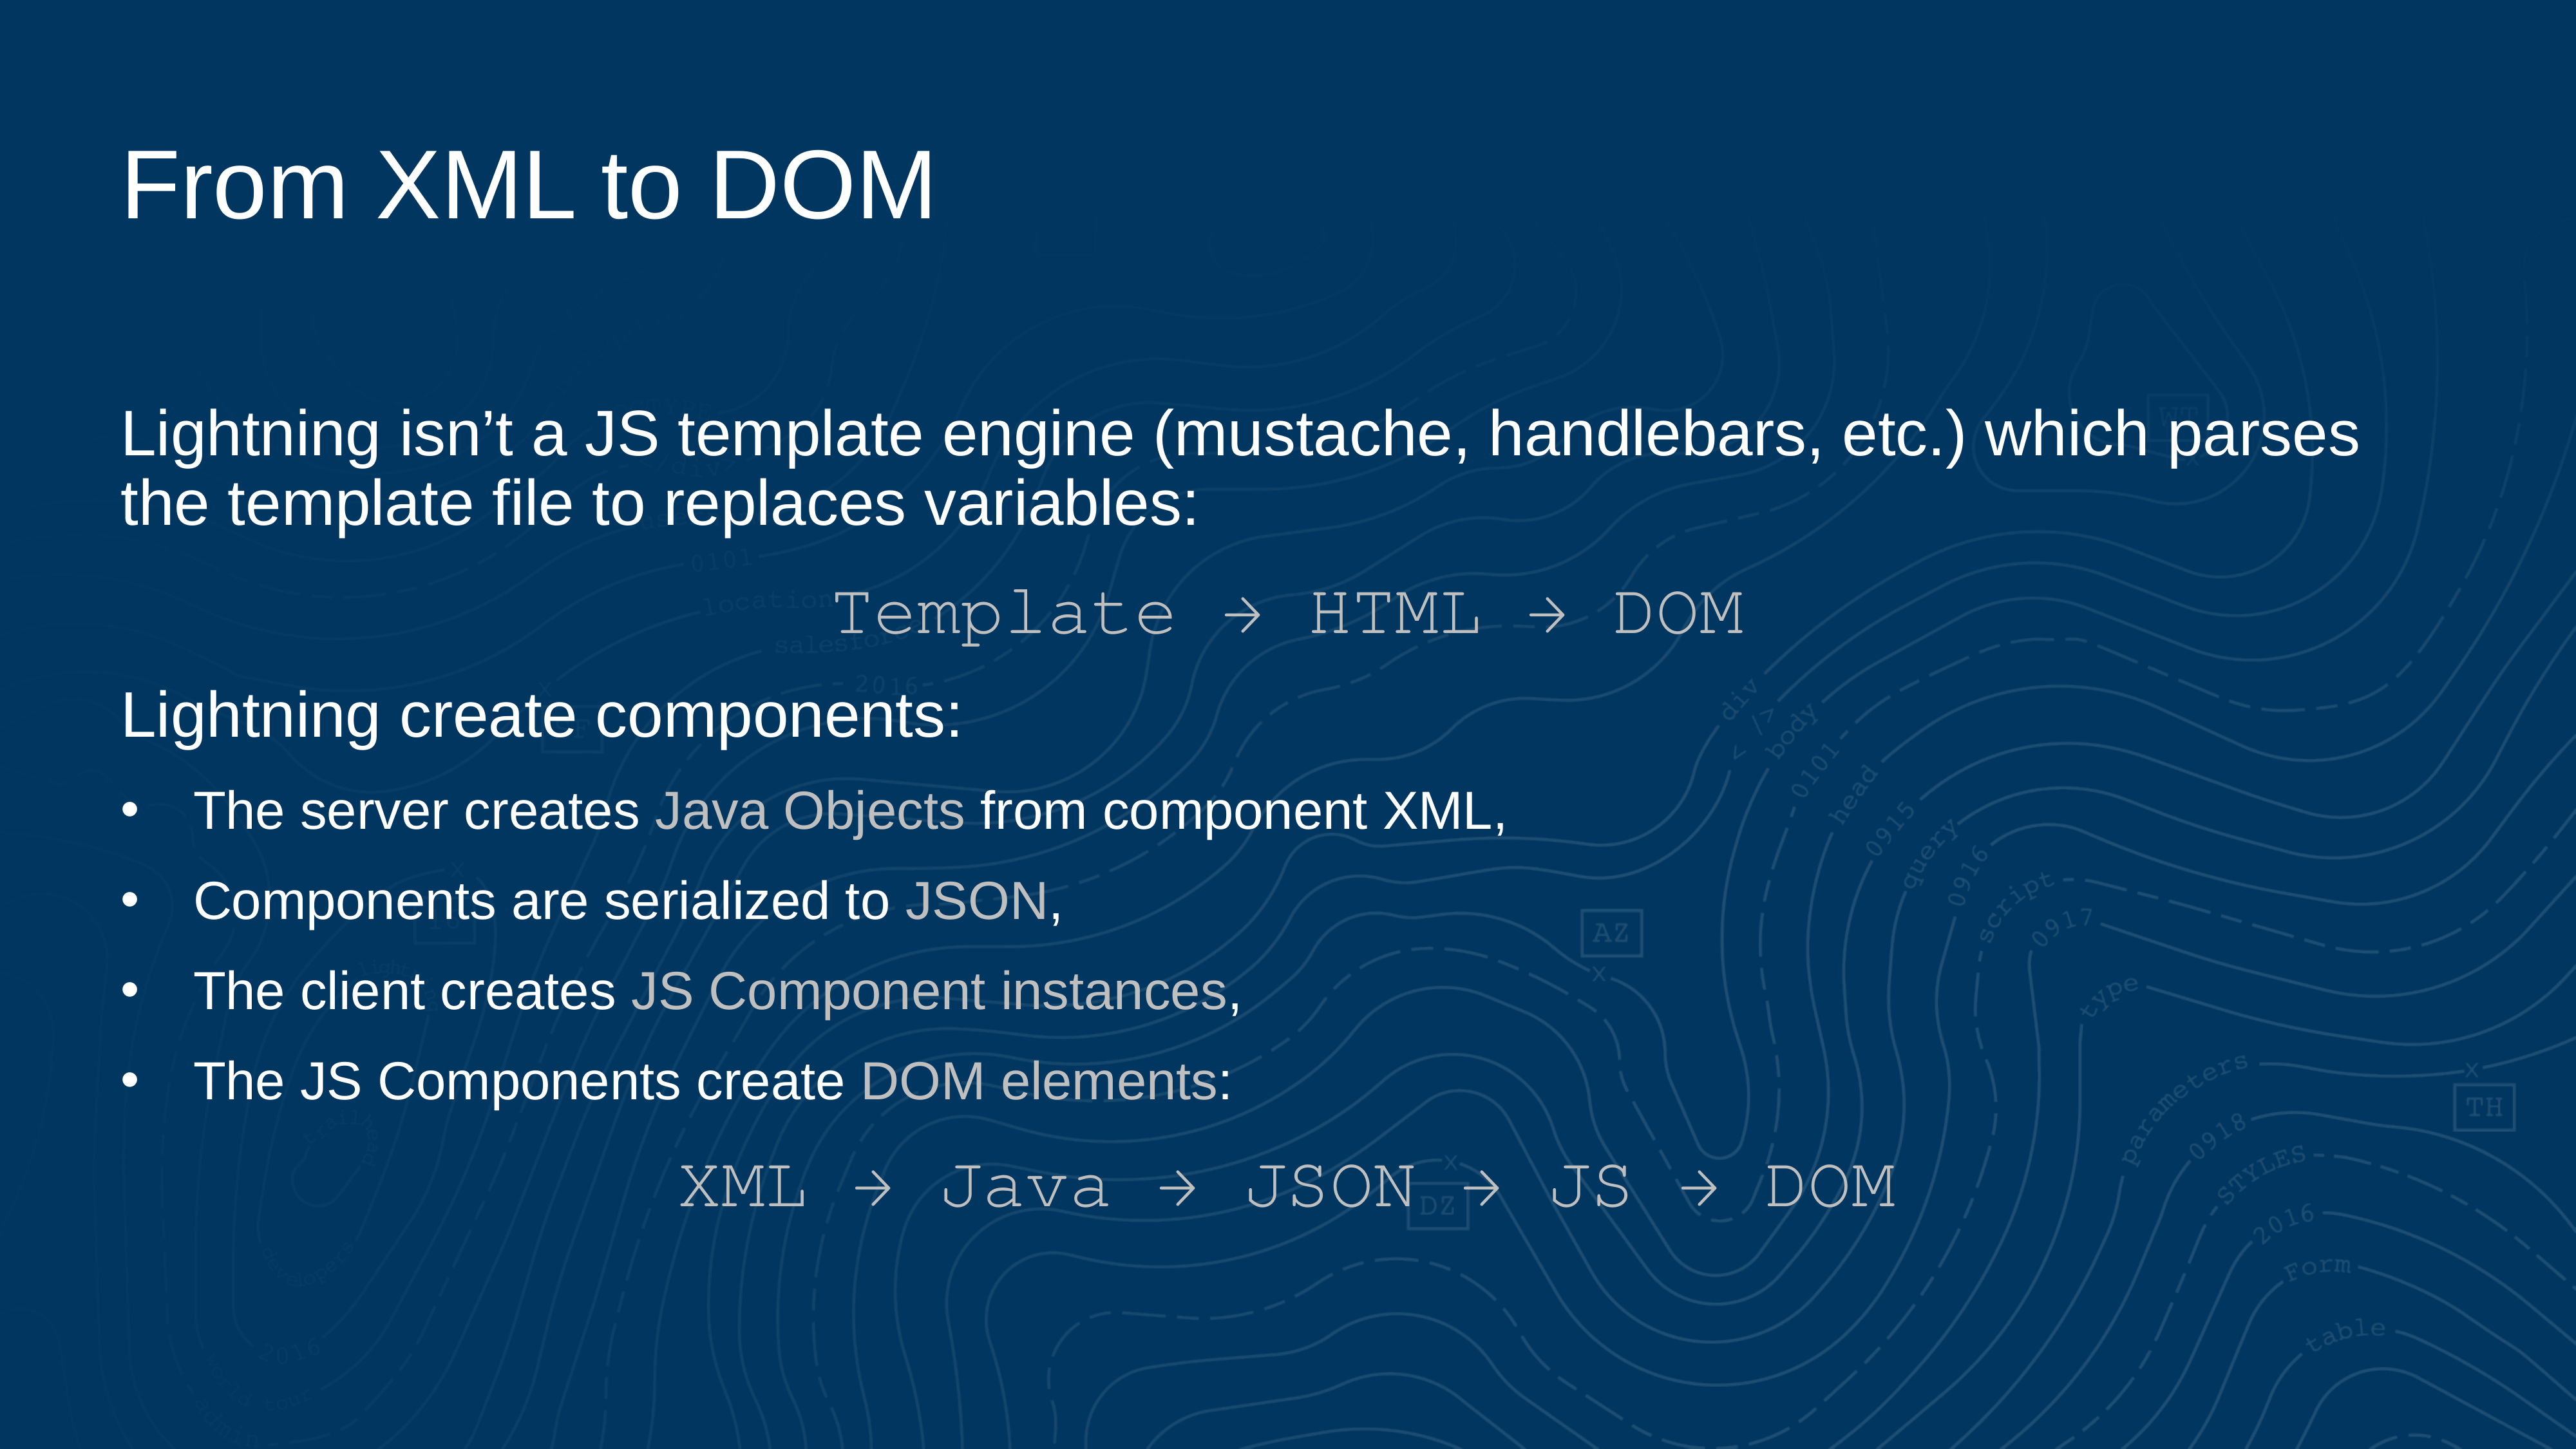

# From XML to DOM
Lightning isn’t a JS template engine (mustache, handlebars, etc.) which parses the template file to replaces variables:
Template → HTML → DOM
Lightning create components:
The server creates Java Objects from component XML,
Components are serialized to JSON,
The client creates JS Component instances,
The JS Components create DOM elements:
XML → Java → JSON → JS → DOM